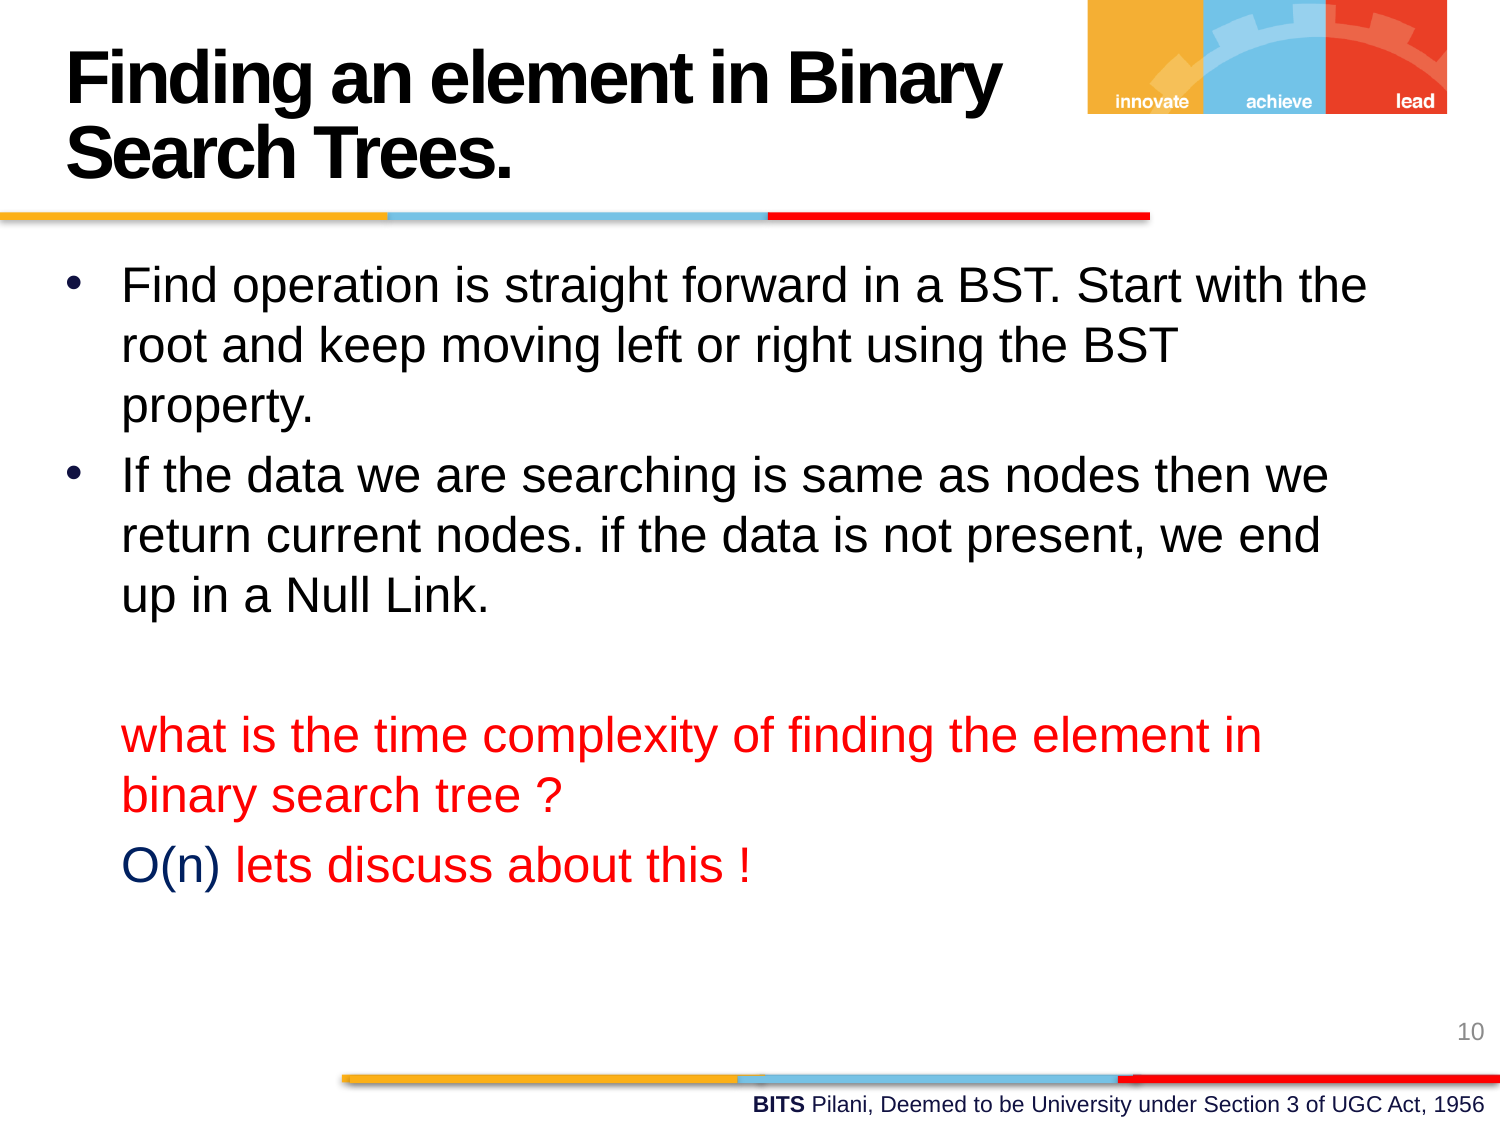

Finding an element in Binary Search Trees.
Find operation is straight forward in a BST. Start with the root and keep moving left or right using the BST property.
If the data we are searching is same as nodes then we return current nodes. if the data is not present, we end up in a Null Link.

 	what is the time complexity of finding the element in binary search tree ?
    O(n) lets discuss about this !
10